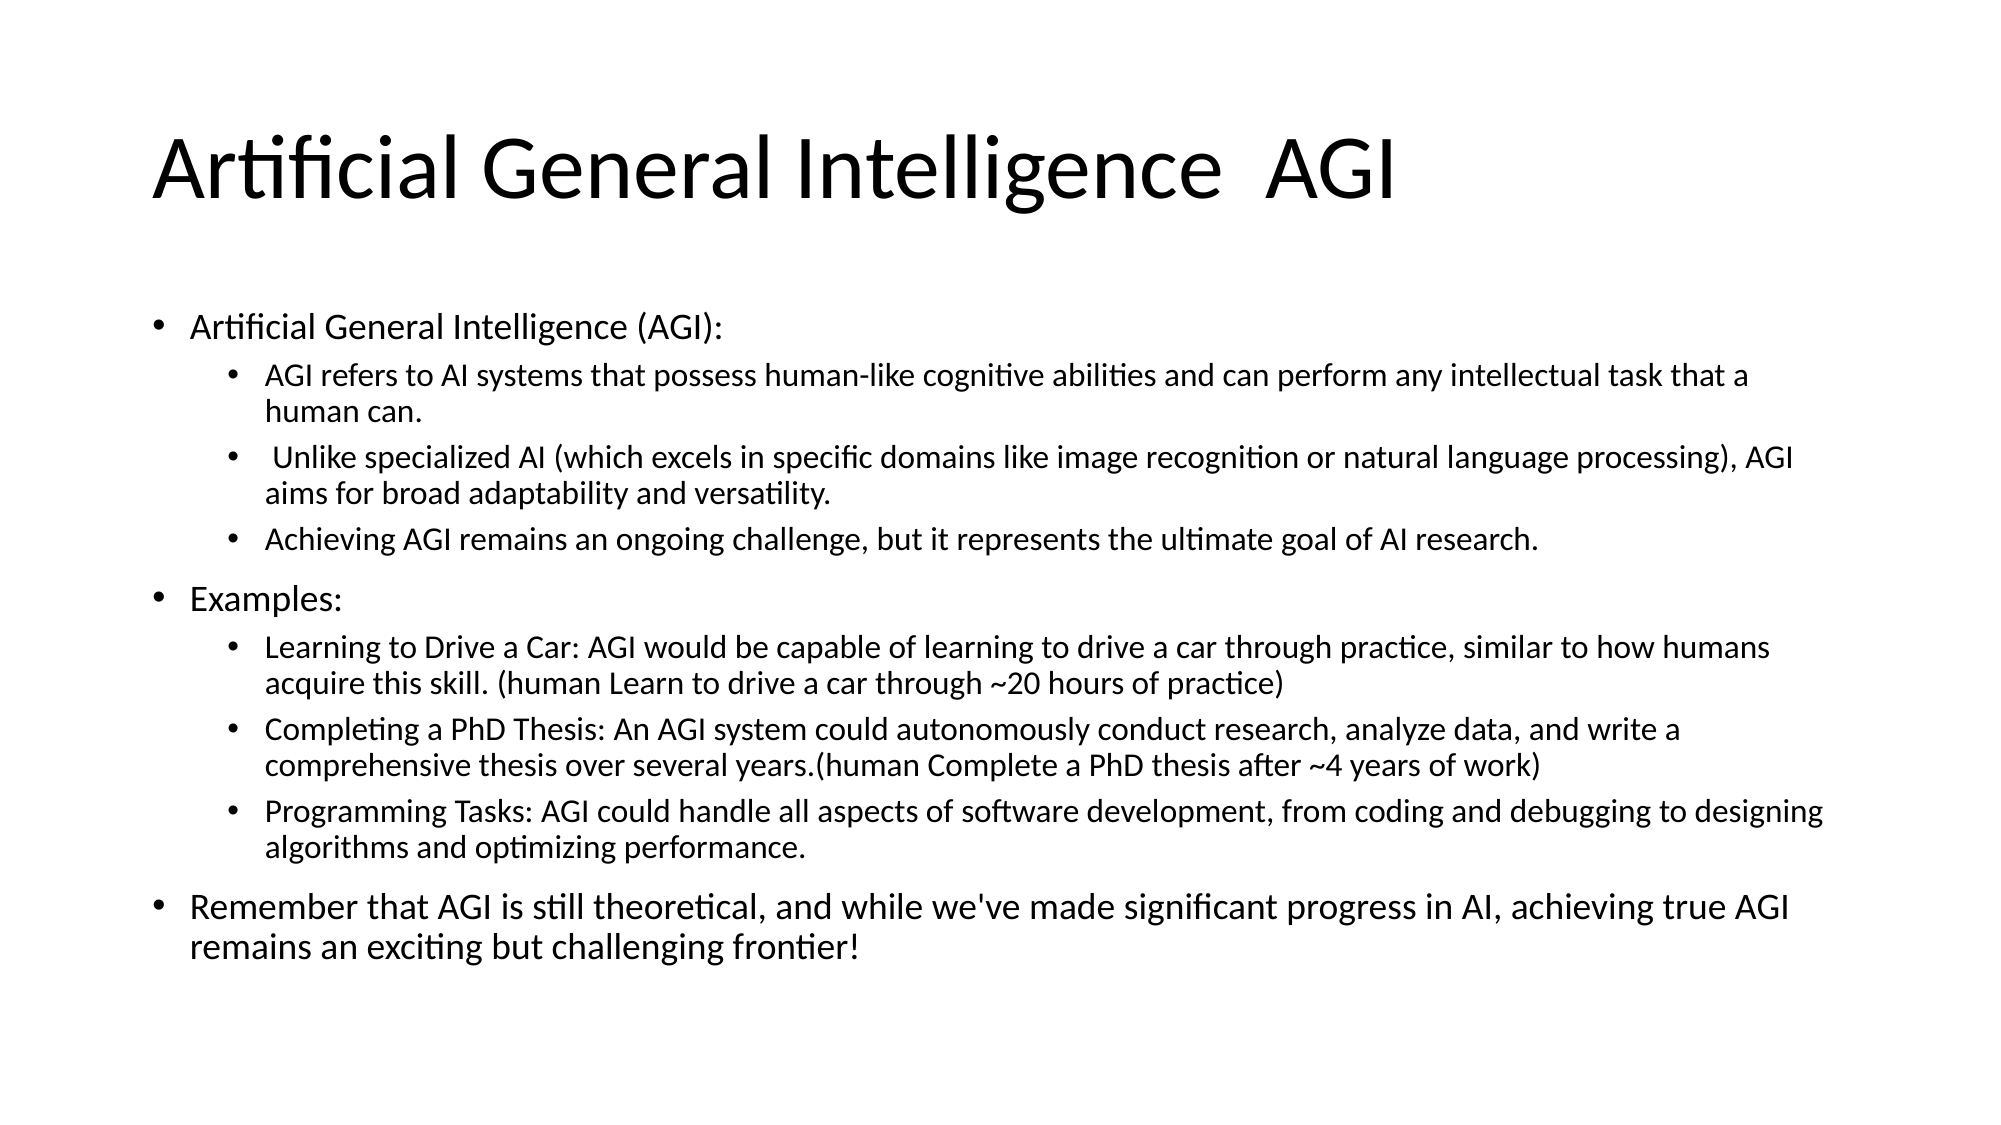

# Artificial General Intelligence  AGI
Artificial General Intelligence (AGI):
AGI refers to AI systems that possess human-like cognitive abilities and can perform any intellectual task that a human can.
 Unlike specialized AI (which excels in specific domains like image recognition or natural language processing), AGI aims for broad adaptability and versatility.
Achieving AGI remains an ongoing challenge, but it represents the ultimate goal of AI research.
Examples:
Learning to Drive a Car: AGI would be capable of learning to drive a car through practice, similar to how humans acquire this skill. (human Learn to drive a car through ~20 hours of practice)
Completing a PhD Thesis: An AGI system could autonomously conduct research, analyze data, and write a comprehensive thesis over several years.(human Complete a PhD thesis after ~4 years of work)
Programming Tasks: AGI could handle all aspects of software development, from coding and debugging to designing algorithms and optimizing performance.
Remember that AGI is still theoretical, and while we've made significant progress in AI, achieving true AGI remains an exciting but challenging frontier!
55